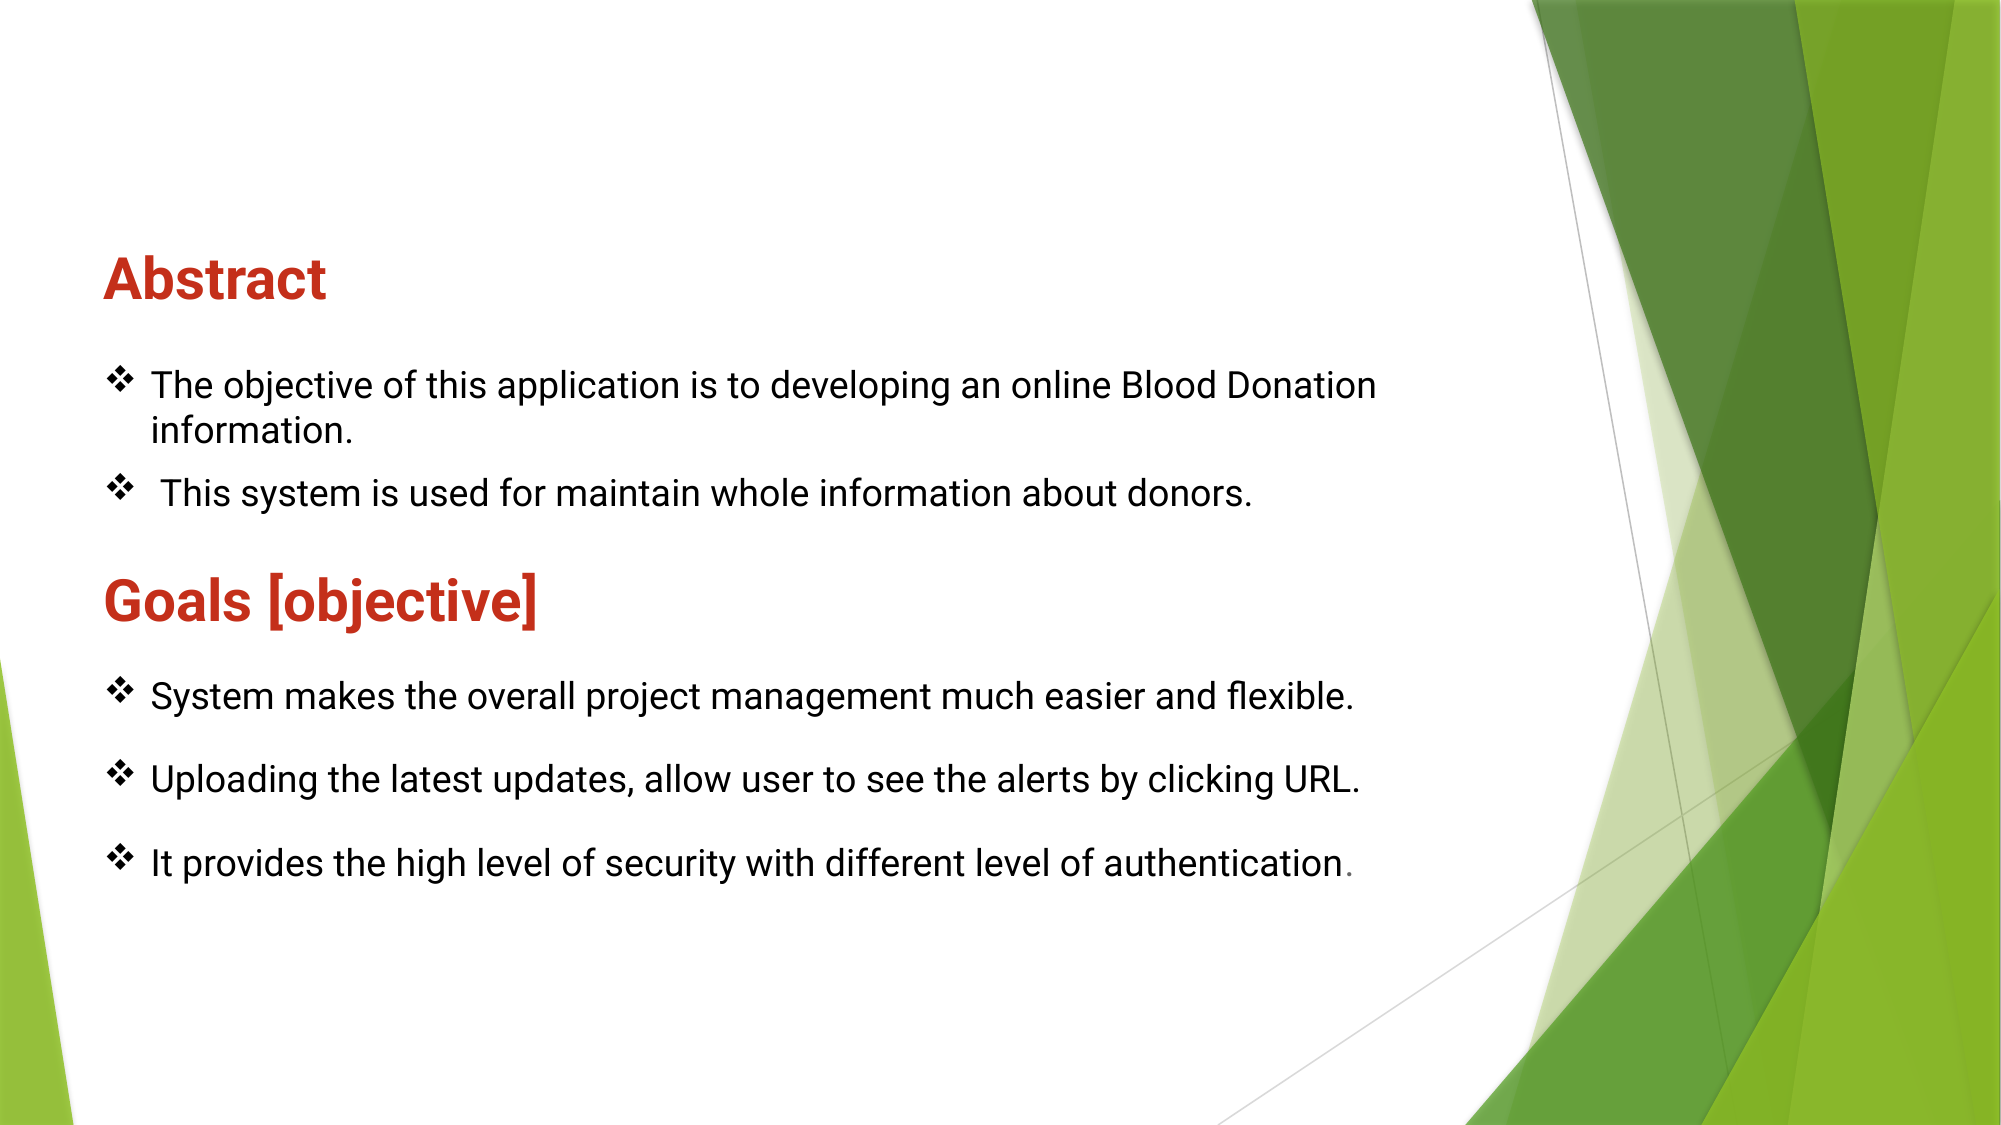

Abstract
The objective of this application is to developing an online Blood Donation information.
This system is used for maintain whole information about donors.
Goals [objective]
System makes the overall project management much easier and flexible.
Uploading the latest updates, allow user to see the alerts by clicking URL.
It provides the high level of security with different level of authentication.